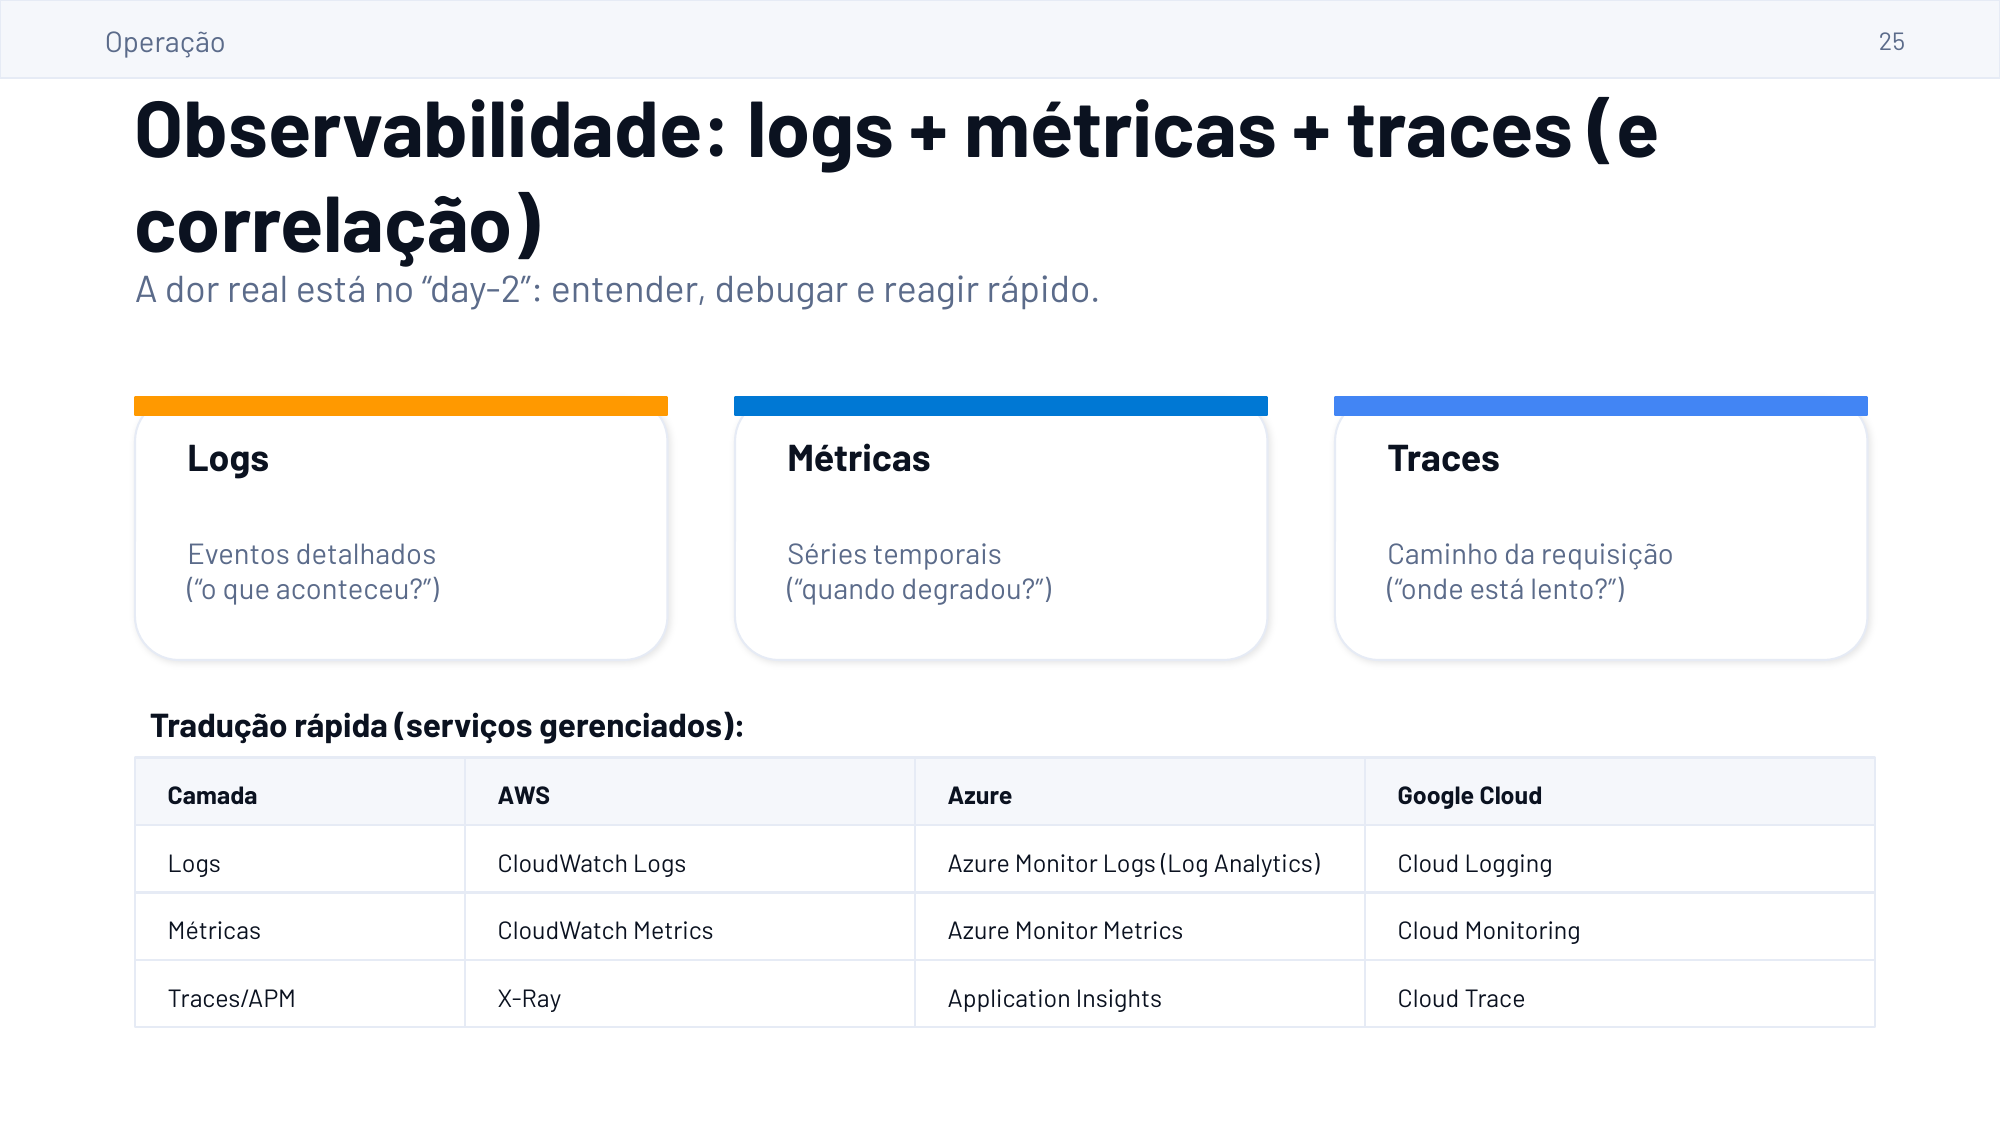

Operação
25
Observabilidade: logs + métricas + traces (e correlação)
A dor real está no “day-2”: entender, debugar e reagir rápido.

Logs
Métricas
Traces
Eventos detalhados
(“o que aconteceu?”)
Séries temporais
(“quando degradou?”)
Caminho da requisição
(“onde está lento?”)
Tradução rápida (serviços gerenciados):

Camada
AWS
Azure
Google Cloud

Logs
CloudWatch Logs
Azure Monitor Logs (Log Analytics)
Cloud Logging

Métricas
CloudWatch Metrics
Azure Monitor Metrics
Cloud Monitoring

Traces/APM
X-Ray
Application Insights
Cloud Trace